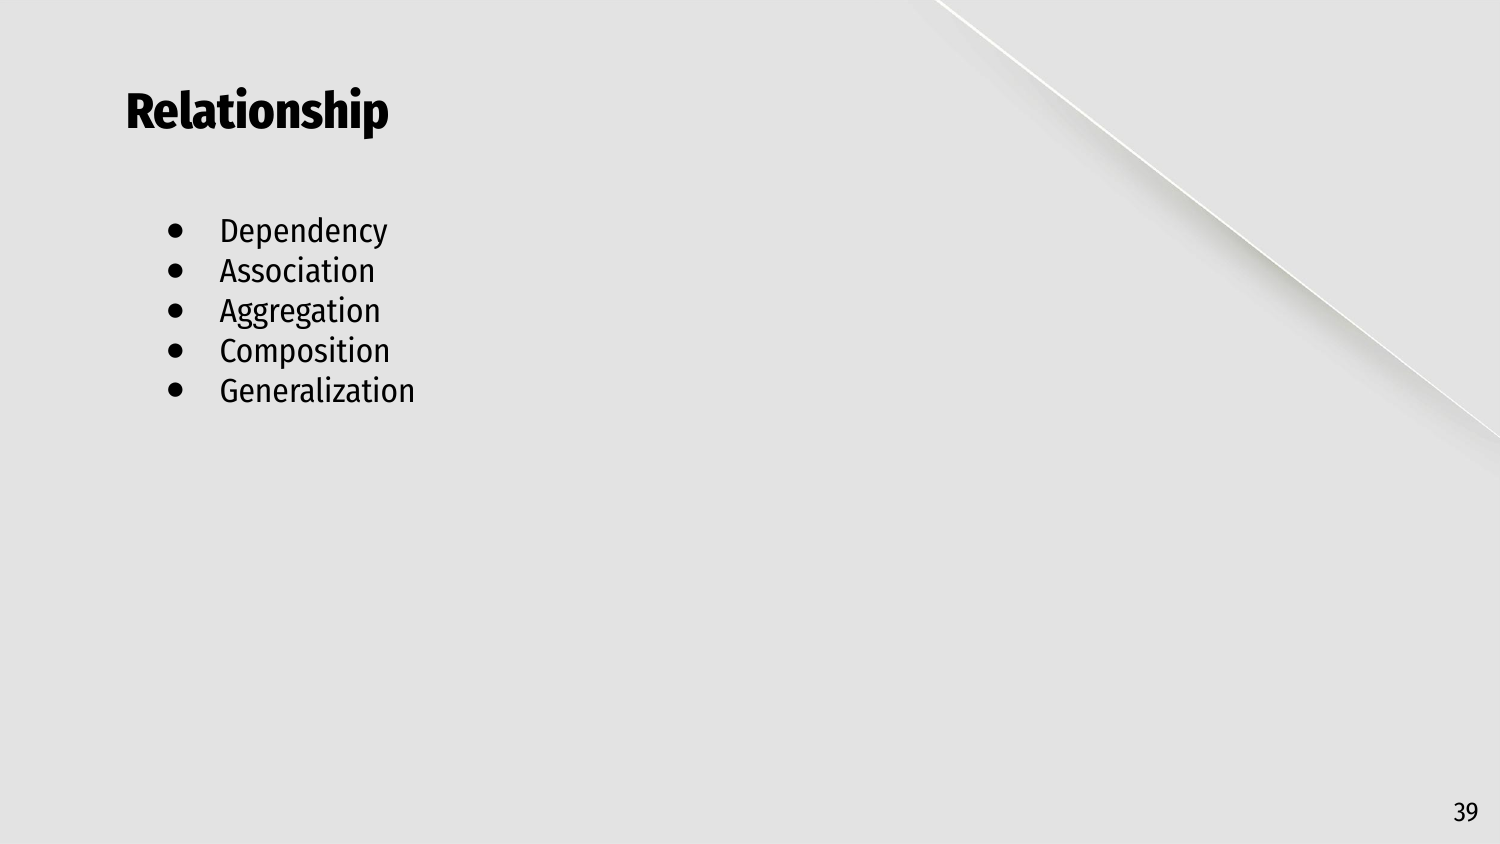

# Relationship
Dependency
Association
Aggregation
Composition
Generalization
39